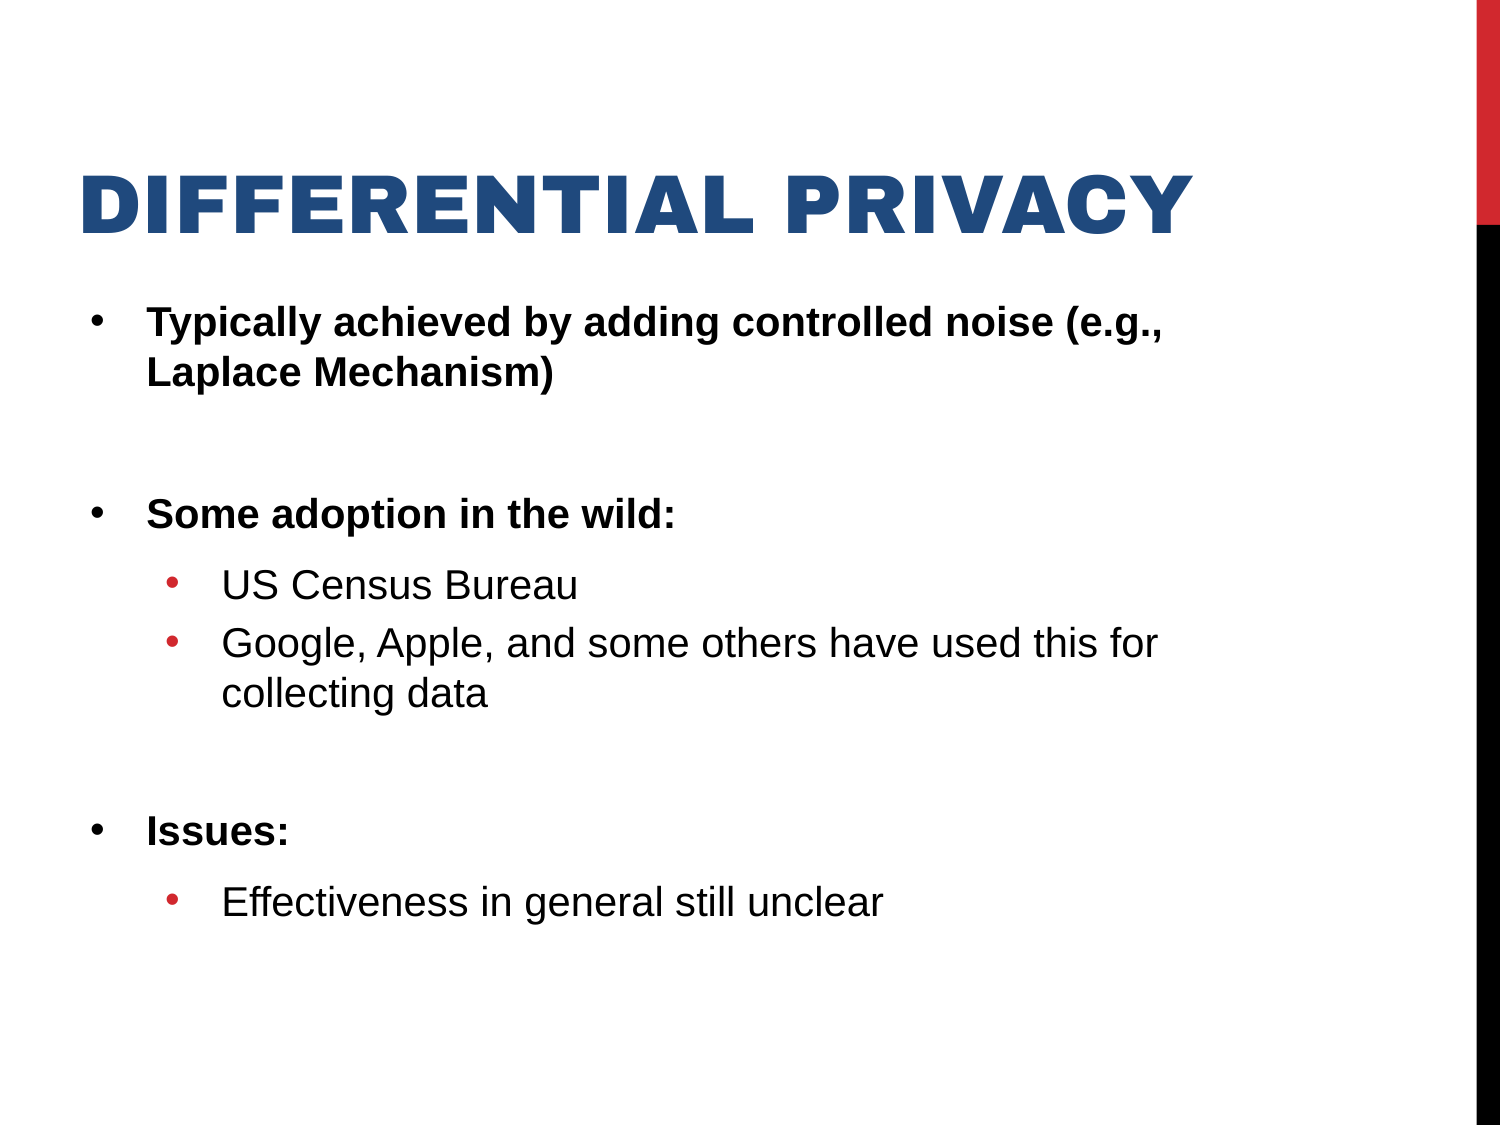

# DiFFerential Privacy
Typically achieved by adding controlled noise (e.g., Laplace Mechanism)

Some adoption in the wild:
US Census Bureau
Google, Apple, and some others have used this for collecting data

Issues:
Effectiveness in general still unclear